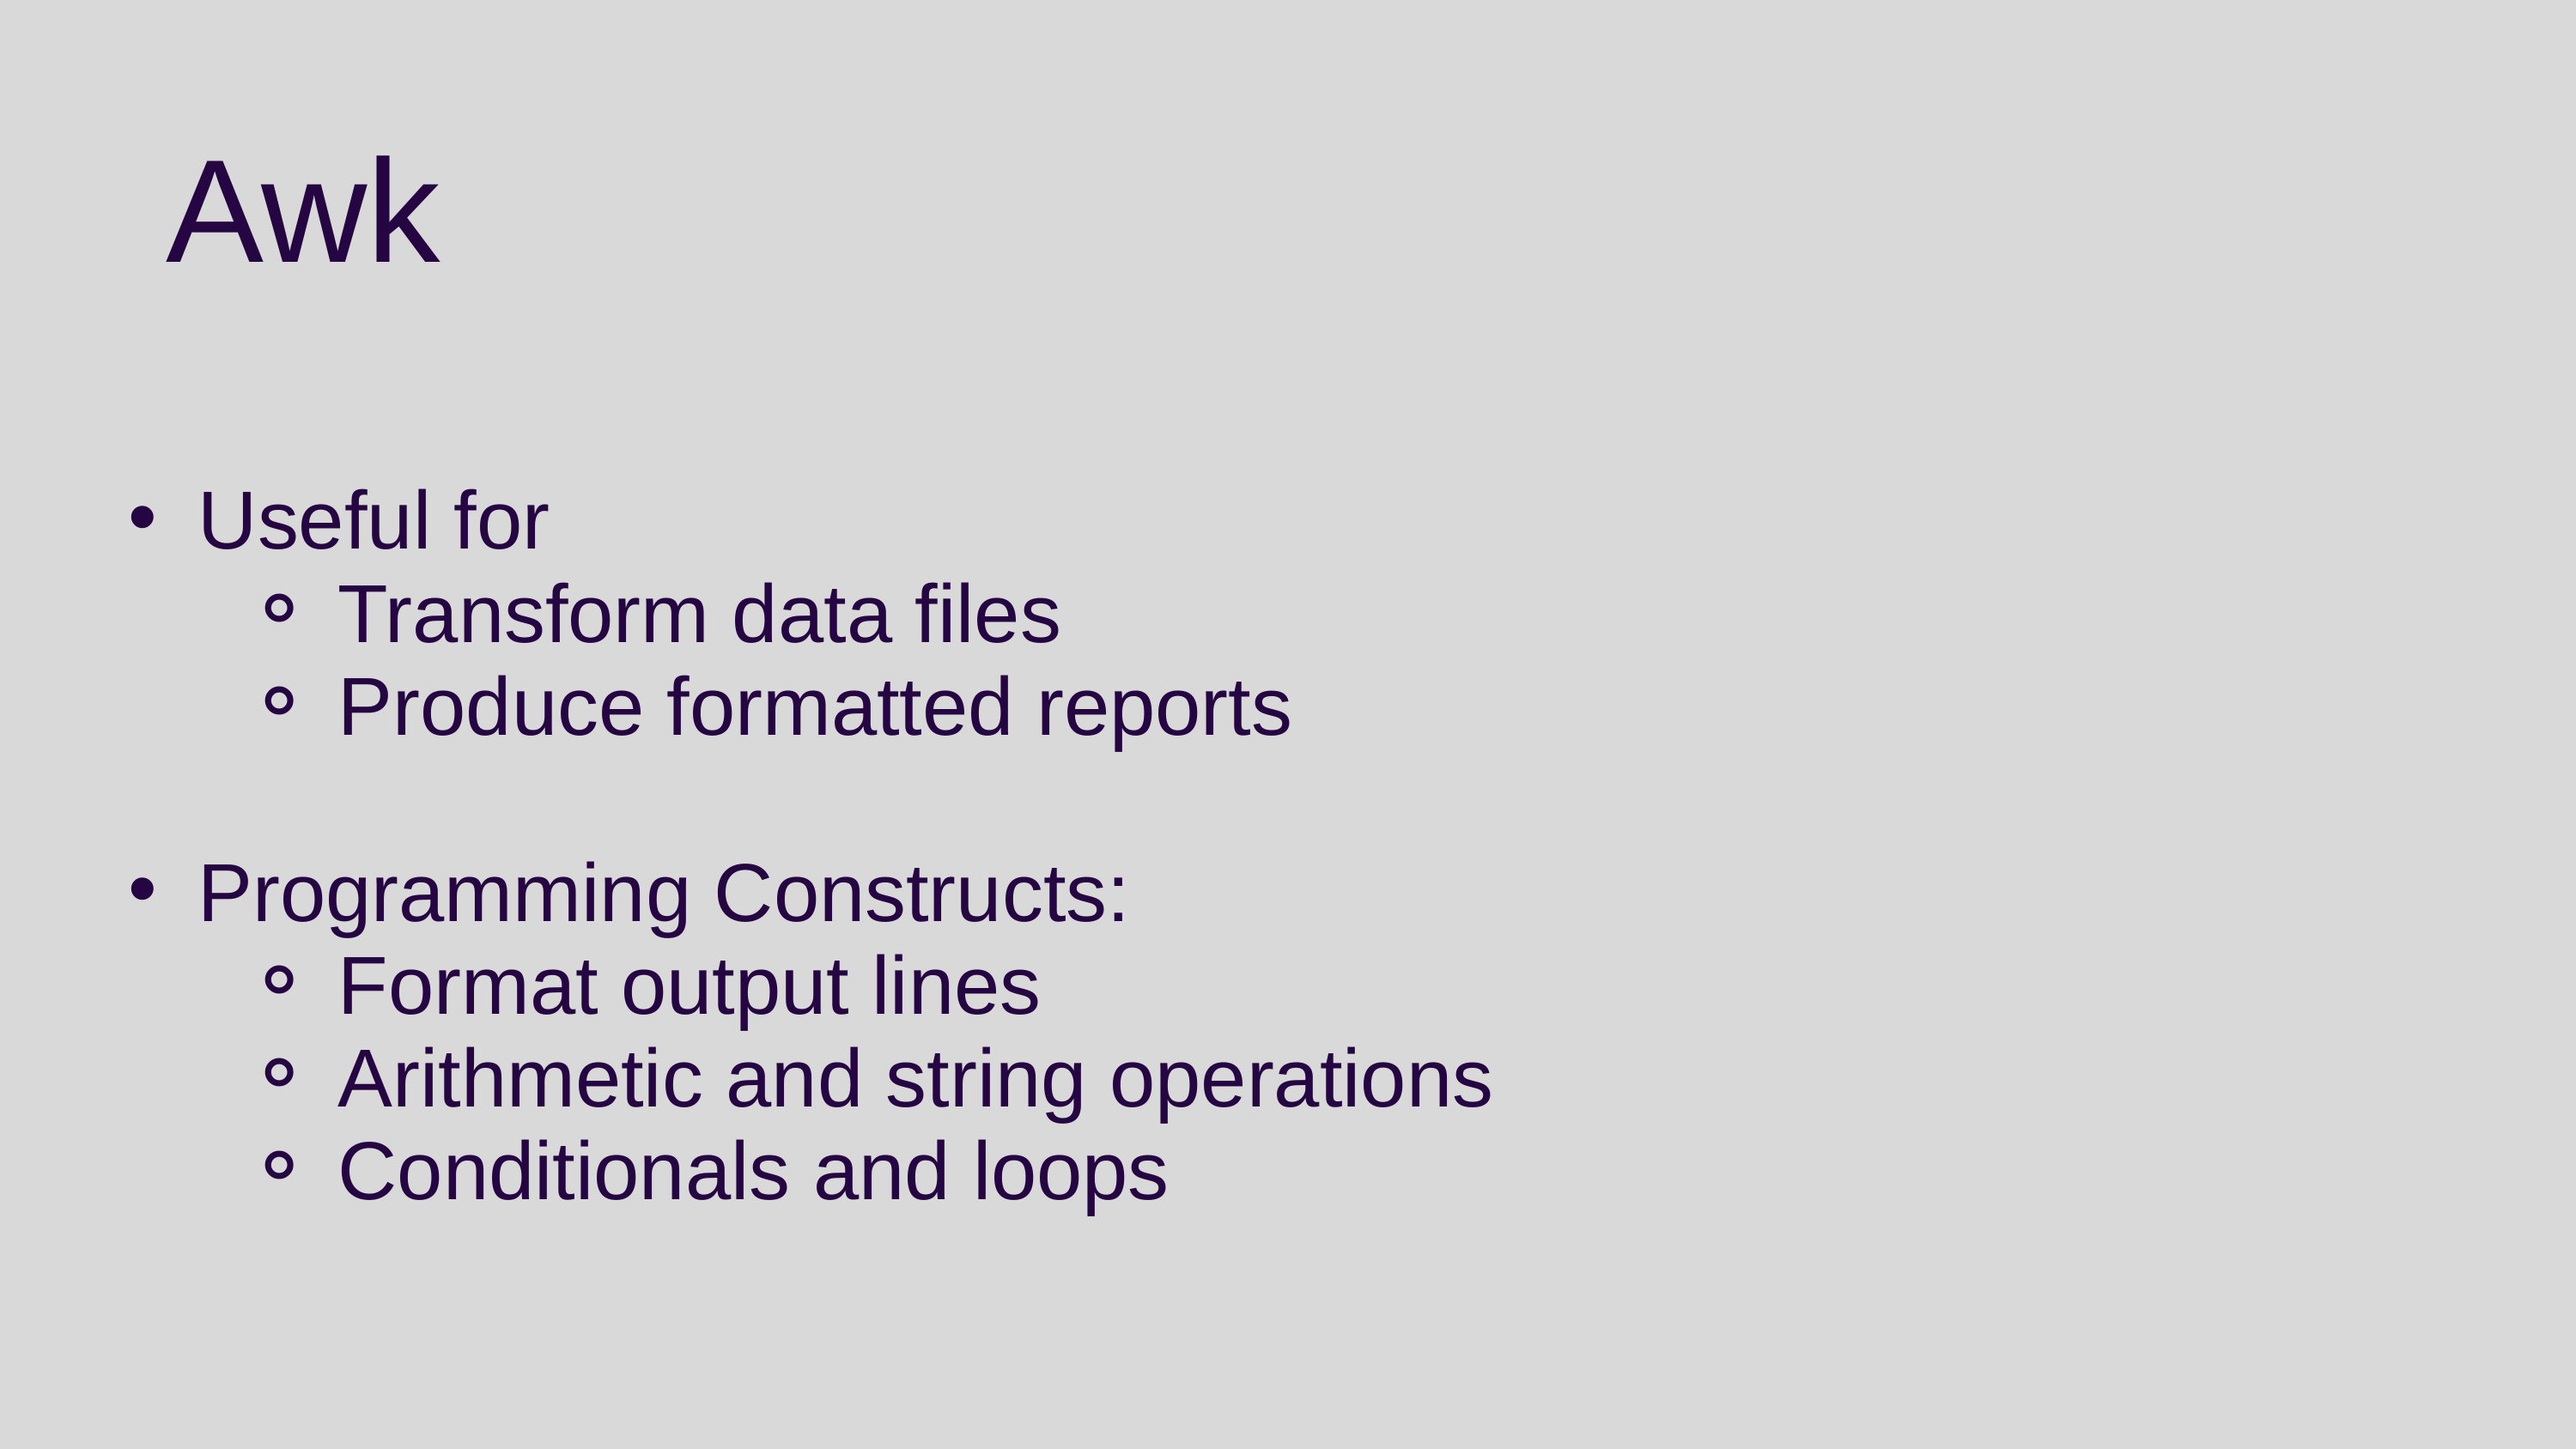

Awk
Useful for
Transform data files
Produce formatted reports

Programming Constructs:
Format output lines
Arithmetic and string operations
Conditionals and loops